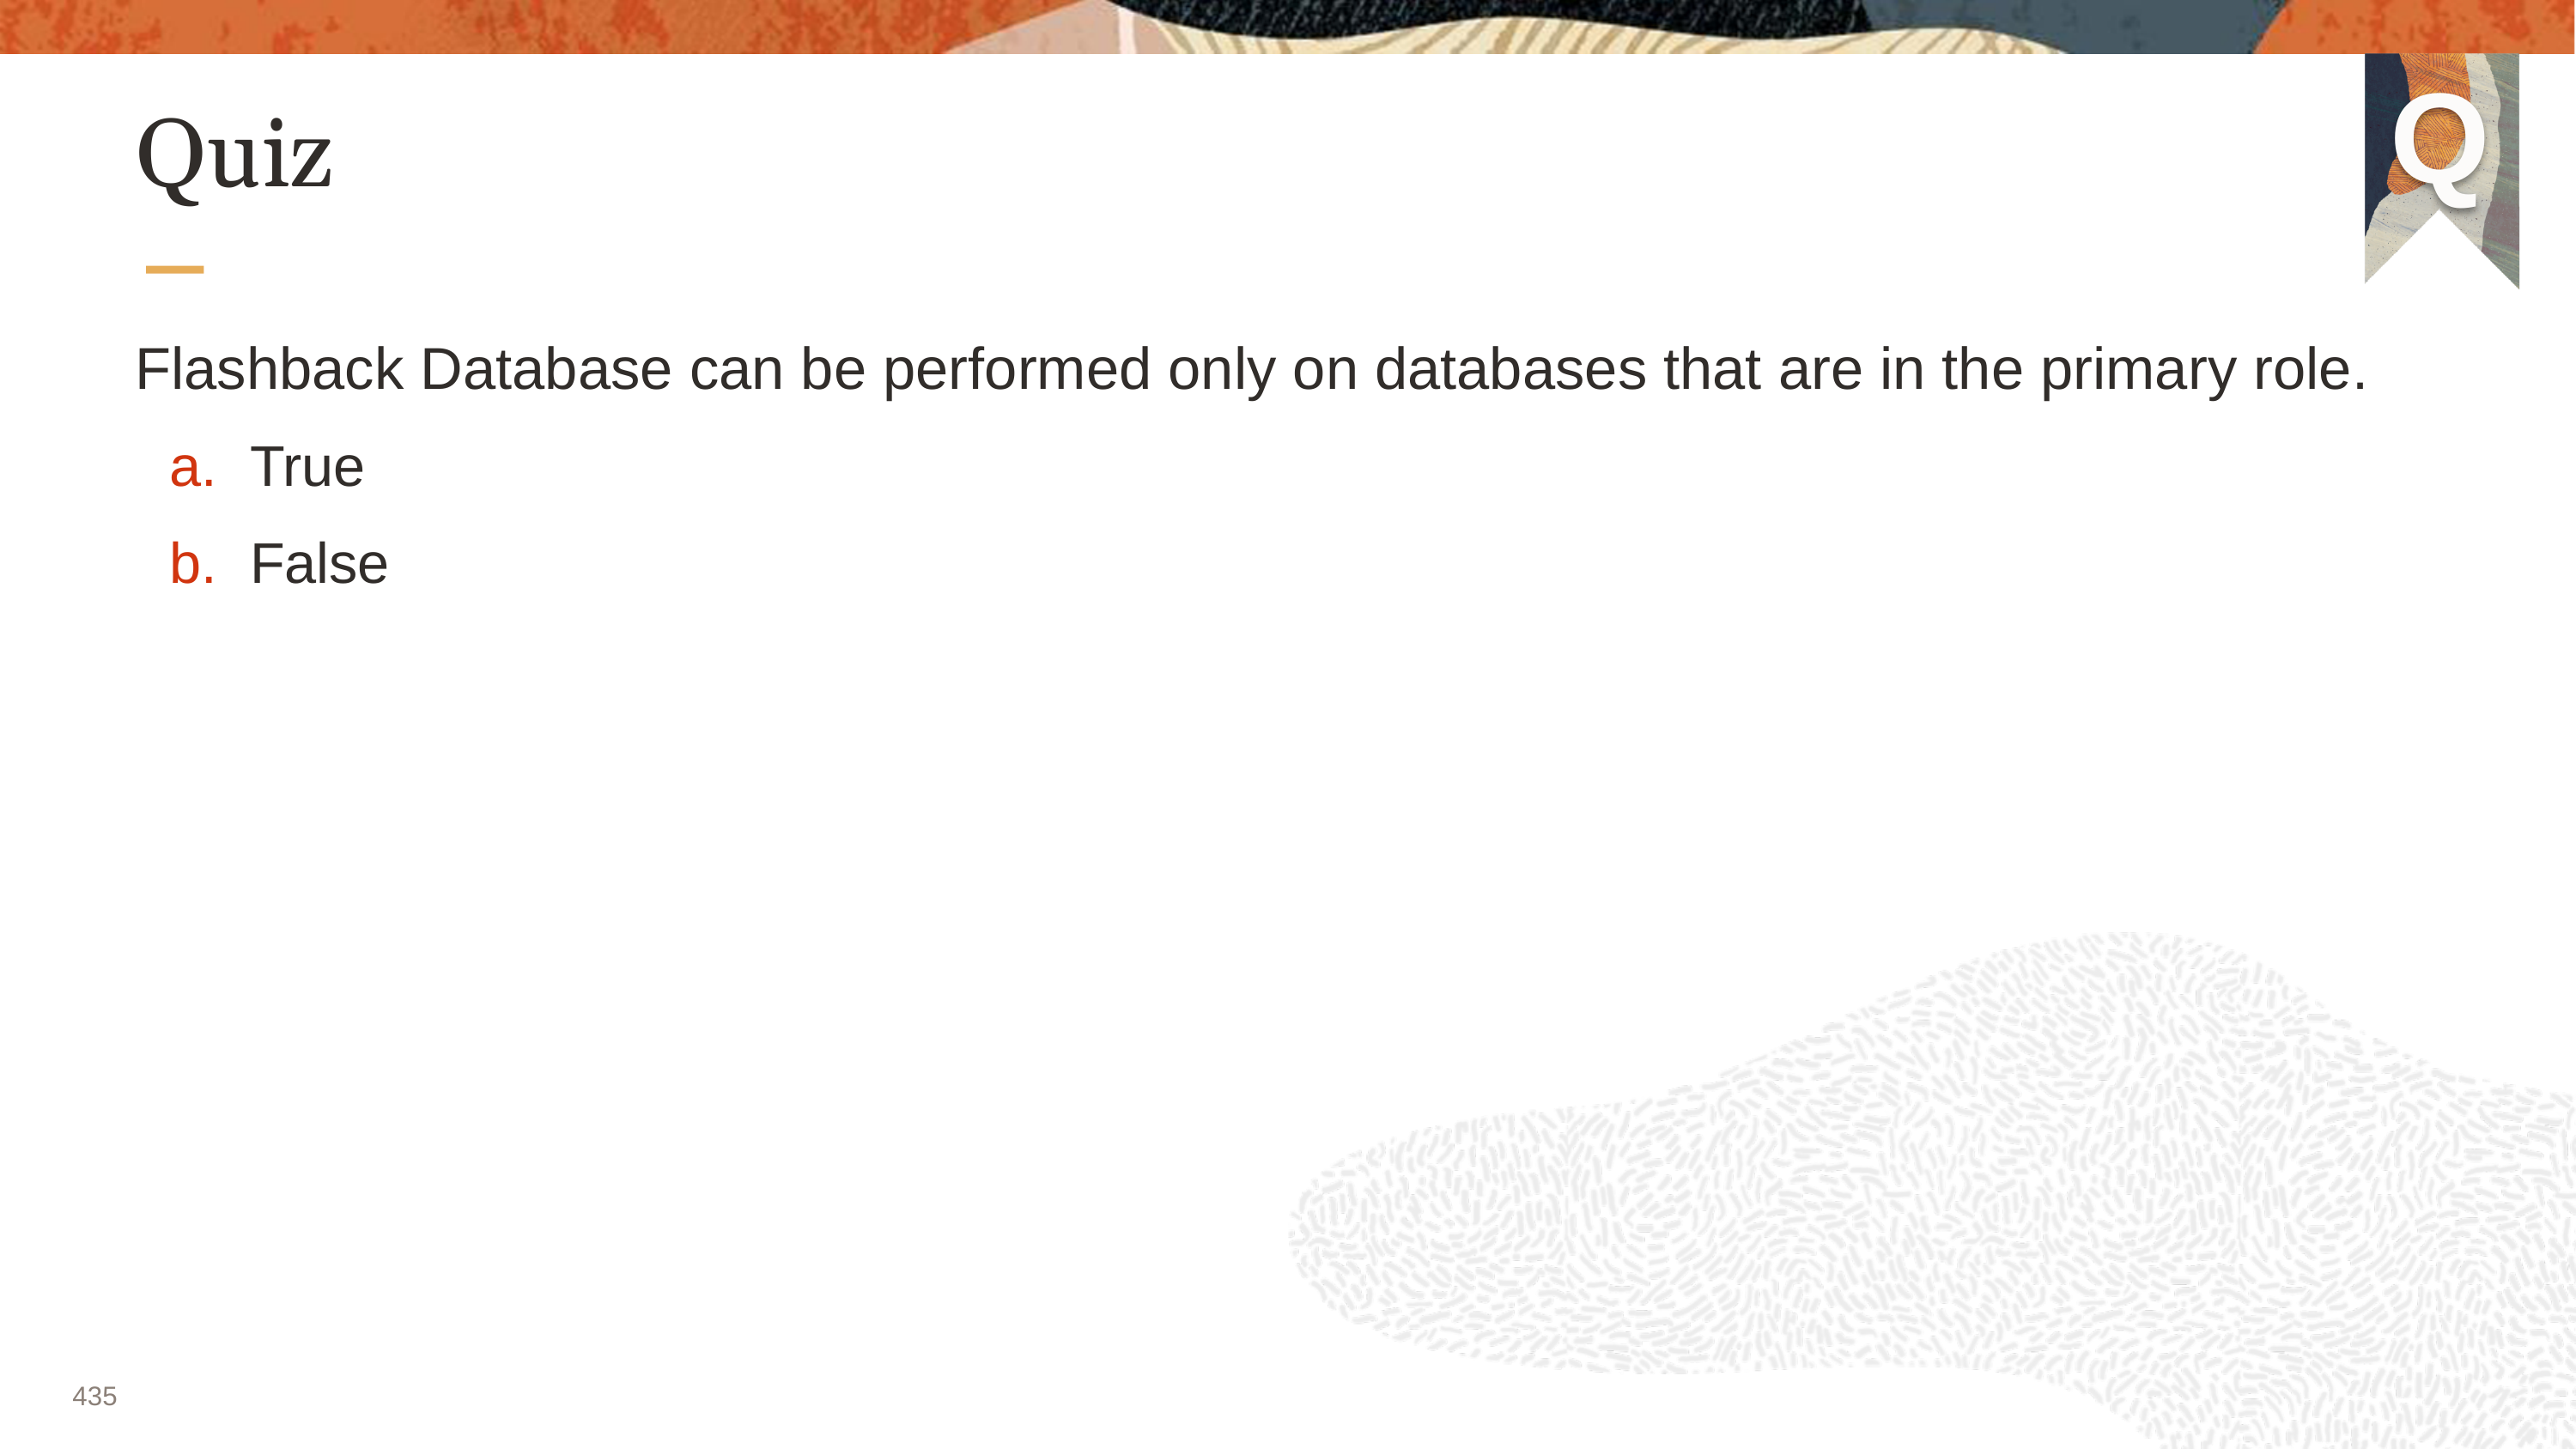

# Quiz
Flashback Database can be performed only on databases that are in the primary role.
True
False